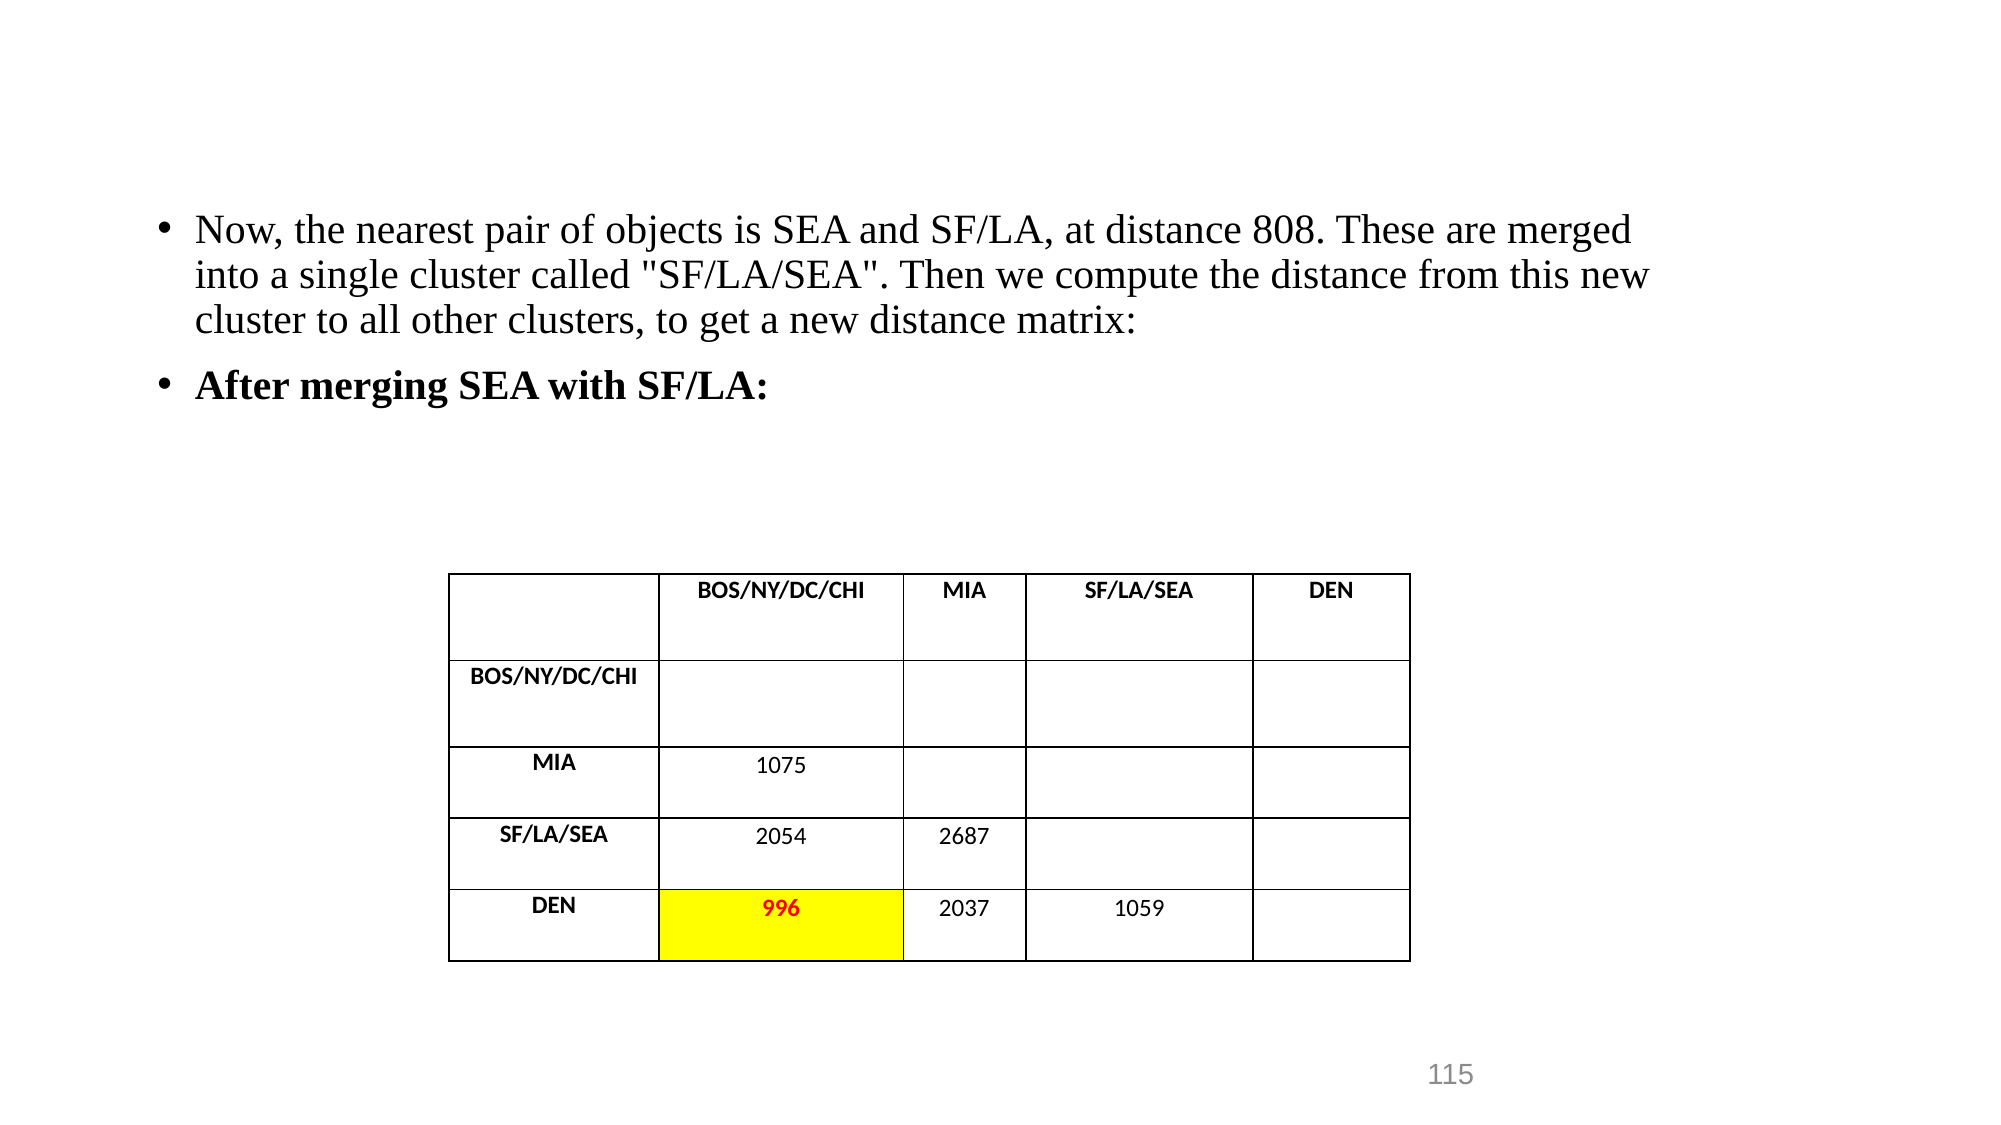

Now, the nearest pair of objects is SEA and SF/LA, at distance 808. These are merged into a single cluster called "SF/LA/SEA". Then we compute the distance from this new cluster to all other clusters, to get a new distance matrix:
After merging SEA with SF/LA:

|  | BOS/NY/DC/CHI | MIA | SF/LA/SEA | DEN |
| --- | --- | --- | --- | --- |
| BOS/NY/DC/CHI |  |  |  |  |
| MIA | 1075 |  |  |  |
| SF/LA/SEA | 2054 | 2687 |  |  |
| DEN | 996 | 2037 | 1059 |  |
115